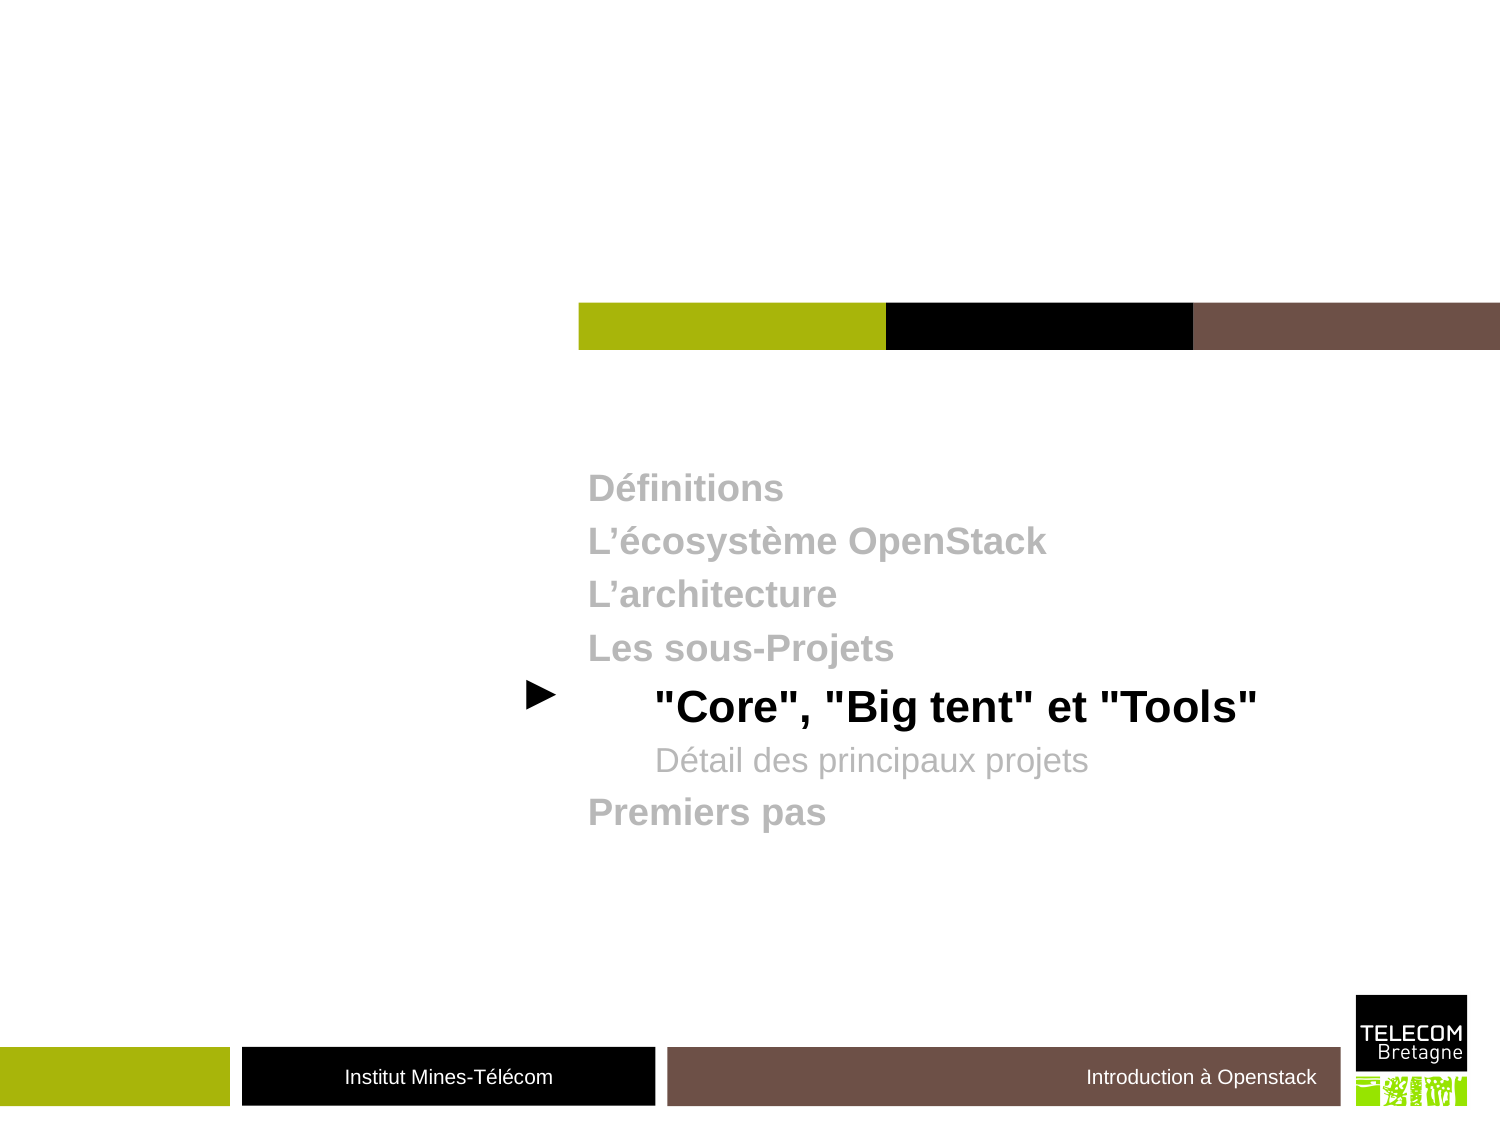

Définitions
L’écosystème OpenStack
L’architecture
Les sous-Projets
"Core", "Big tent" et "Tools"
Détail des principaux projets
Premiers pas

►
Introduction à Openstack